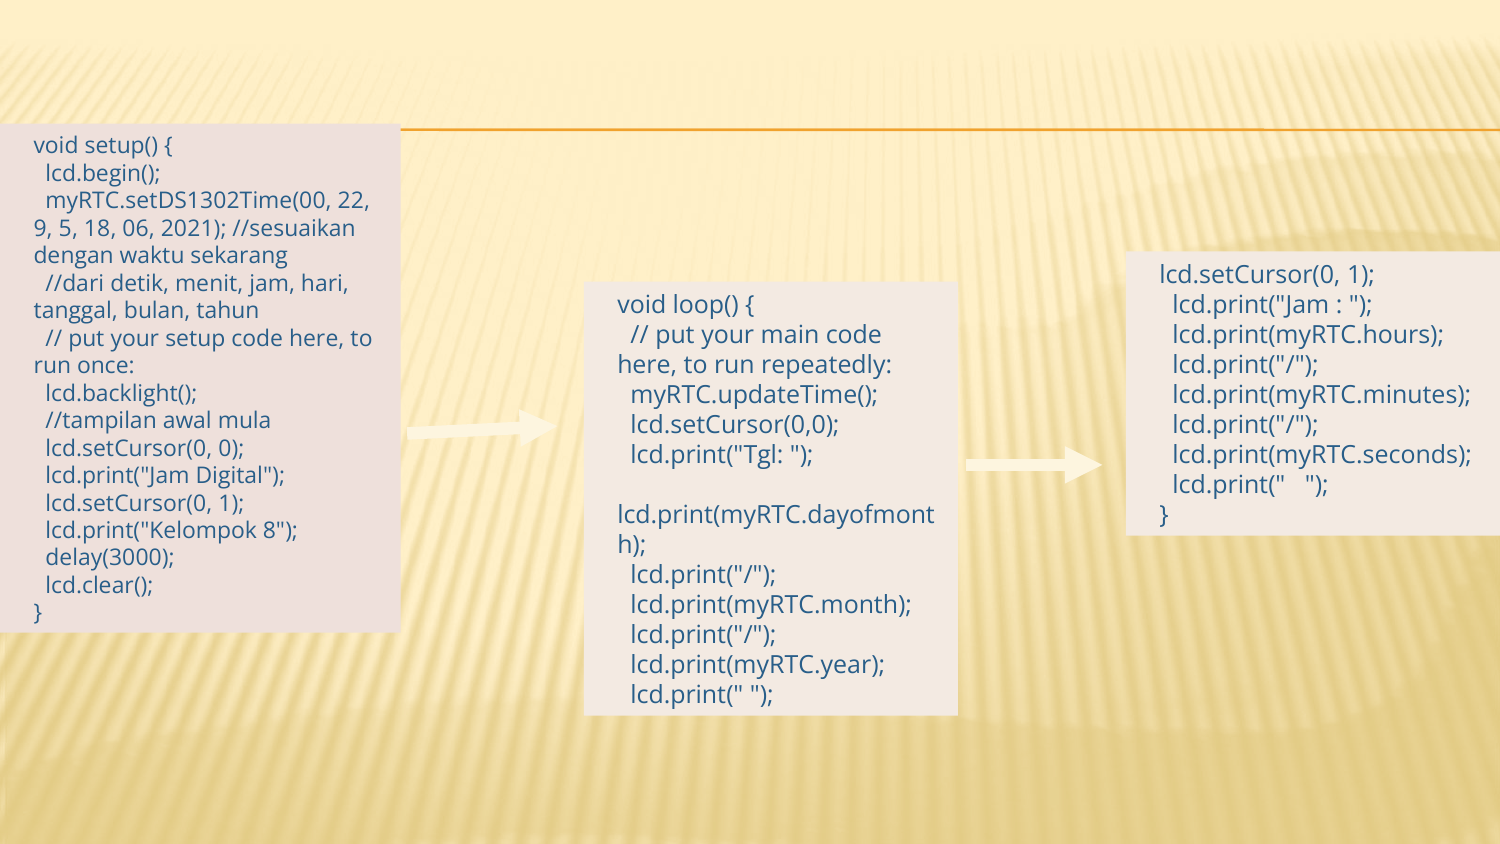

void setup() {
  lcd.begin();
  myRTC.setDS1302Time(00, 22, 9, 5, 18, 06, 2021); //sesuaikan dengan waktu sekarang
  //dari detik, menit, jam, hari, tanggal, bulan, tahun
  // put your setup code here, to run once:
  lcd.backlight();
  //tampilan awal mula
  lcd.setCursor(0, 0);
  lcd.print("Jam Digital");
  lcd.setCursor(0, 1);
  lcd.print("Kelompok 8");
  delay(3000);
  lcd.clear();
}
lcd.setCursor(0, 1);
  lcd.print("Jam : ");
  lcd.print(myRTC.hours);
  lcd.print("/");
  lcd.print(myRTC.minutes);
  lcd.print("/");
  lcd.print(myRTC.seconds);
  lcd.print("   ");
}
void loop() {
  // put your main code here, to run repeatedly:
  myRTC.updateTime();
  lcd.setCursor(0,0);
  lcd.print("Tgl: ");
  lcd.print(myRTC.dayofmonth);
  lcd.print("/");
  lcd.print(myRTC.month);
  lcd.print("/");
  lcd.print(myRTC.year);
  lcd.print(" ");